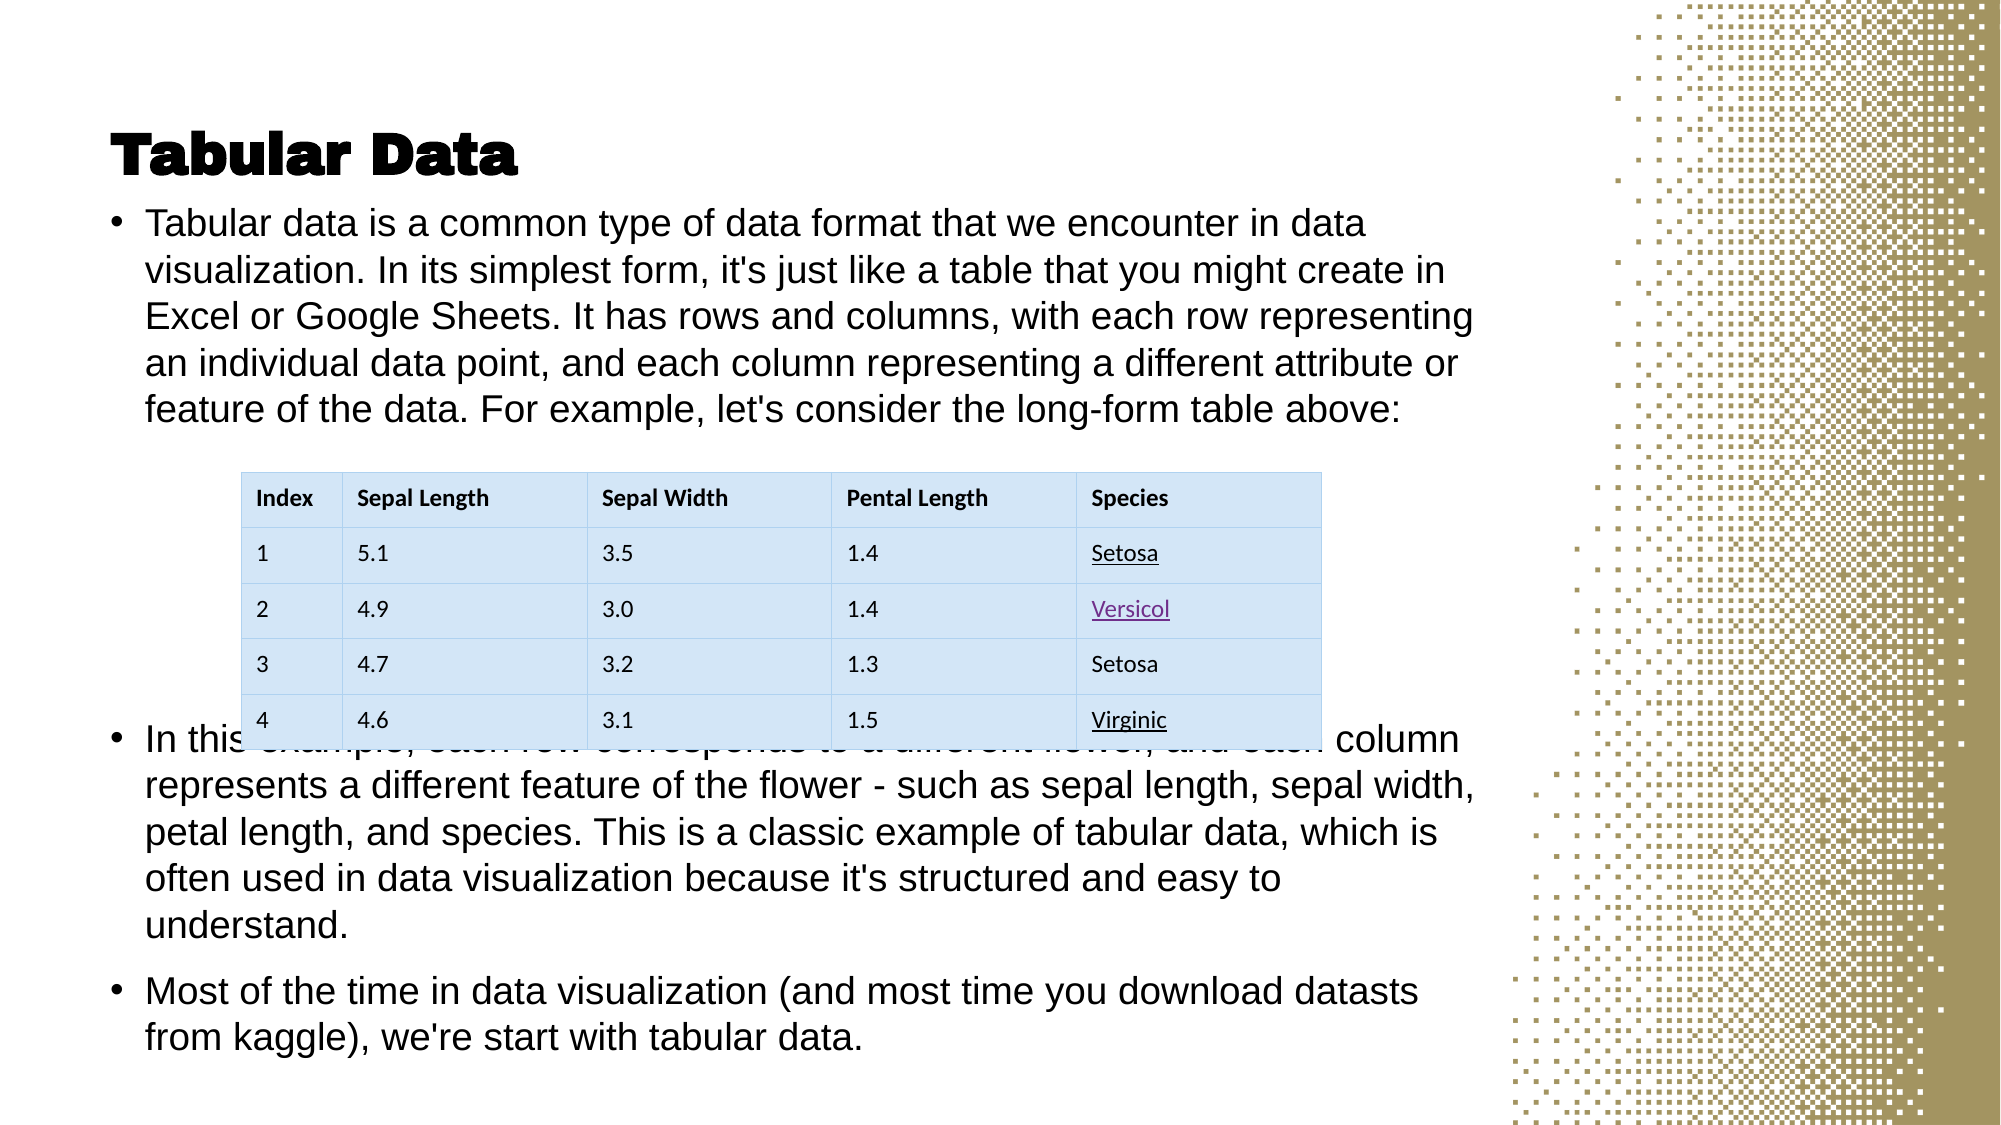

# Tabular Data
Tabular data is a common type of data format that we encounter in data visualization. In its simplest form, it's just like a table that you might create in Excel or Google Sheets. It has rows and columns, with each row representing an individual data point, and each column representing a different attribute or feature of the data. For example, let's consider the long-form table above:

In this example, each row corresponds to a different flower, and each column represents a different feature of the flower - such as sepal length, sepal width, petal length, and species. This is a classic example of tabular data, which is often used in data visualization because it's structured and easy to understand.
Most of the time in data visualization (and most time you download datasts from kaggle), we're start with tabular data.
| Index | Sepal Length | Sepal Width​ | Pental Length​ | Species​ |
| --- | --- | --- | --- | --- |
| 1 | 5.1​ | 3.5​ | 1.4​ | Setosa​ |
| 2 | 4.9​ | 3.0​ | 1.4​ | Versicol​ |
| 3 | 4.7​ | 3.2​ | 1.3​ | Setosa​ |
| 4 | 4.6​ | 3.1​ | 1.5​ | Virginic​ |